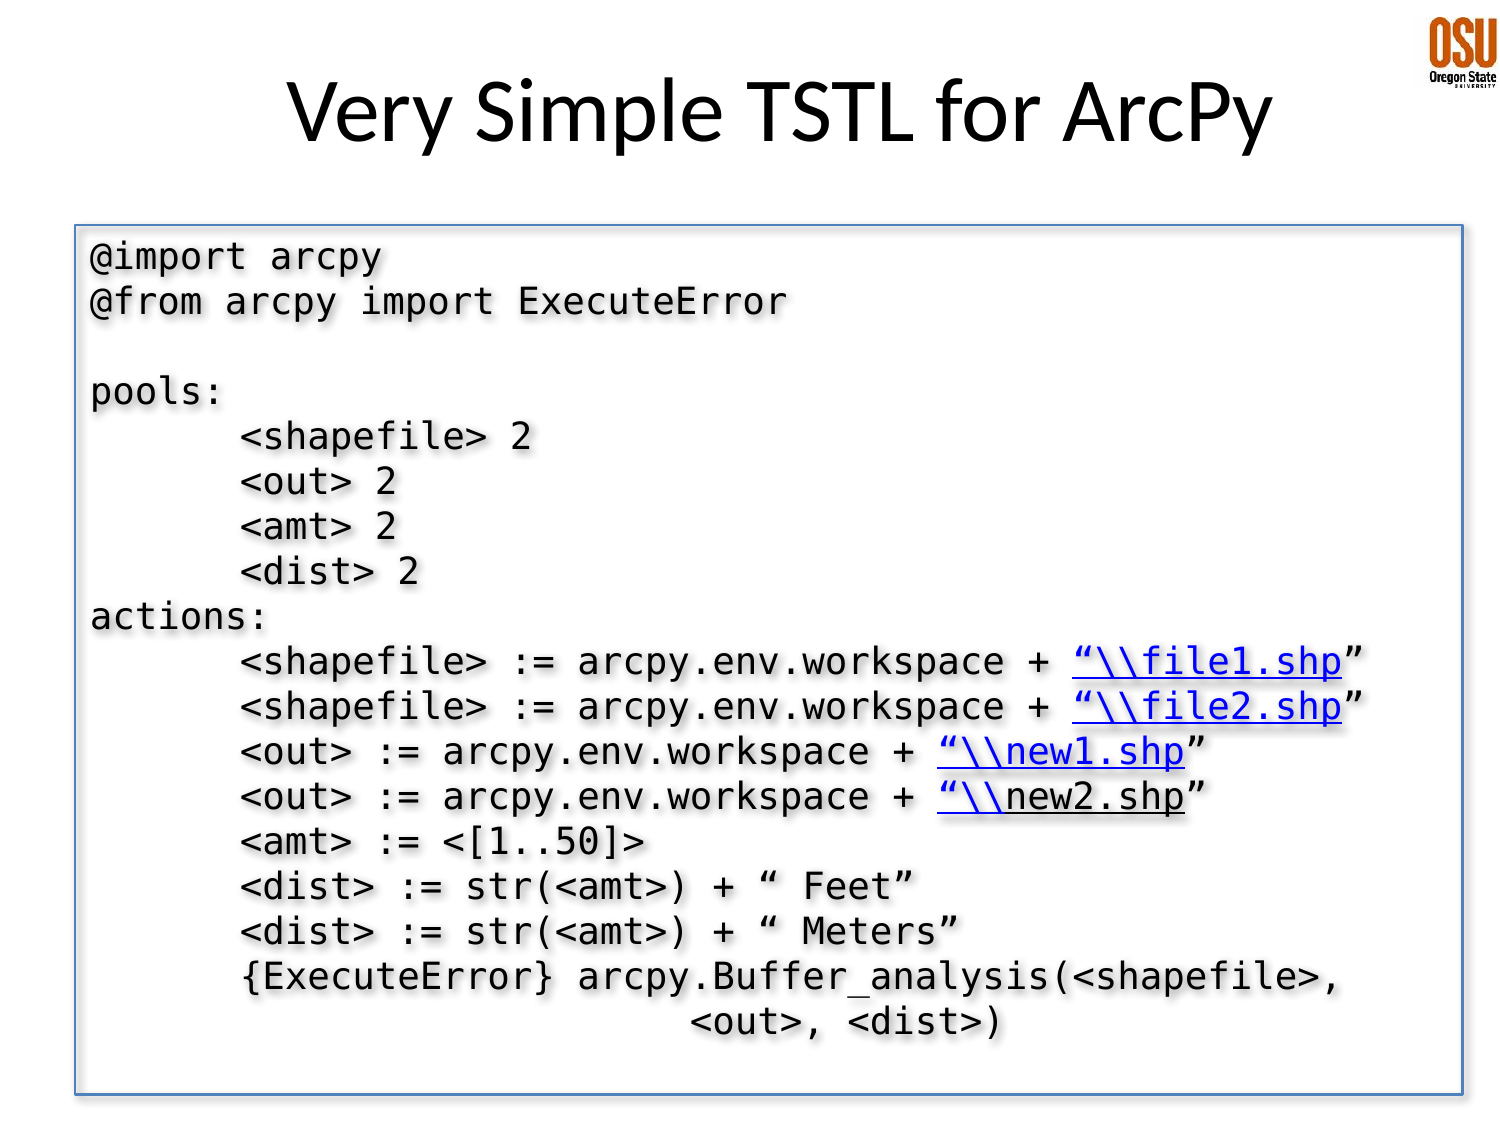

# Very Simple TSTL for ArcPy
﻿@import arcpy
@from arcpy import ExecuteError

pools:
	<shapefile> 2
	<out> 2
	<amt> 2
	<dist> 2
actions:
	<shapefile> := arcpy.env.workspace + “\\file1.shp”
	<shapefile> := arcpy.env.workspace + “\\file2.shp”
	<out> := arcpy.env.workspace + “\\new1.shp”
	<out> := arcpy.env.workspace + “\\new2.shp”
	<amt> := <[1..50]>
	<dist> := str(<amt>) + “ Feet”
	<dist> := str(<amt>) + “ Meters”
	{ExecuteError} arcpy.Buffer_analysis(<shapefile>,
				<out>, <dist>)